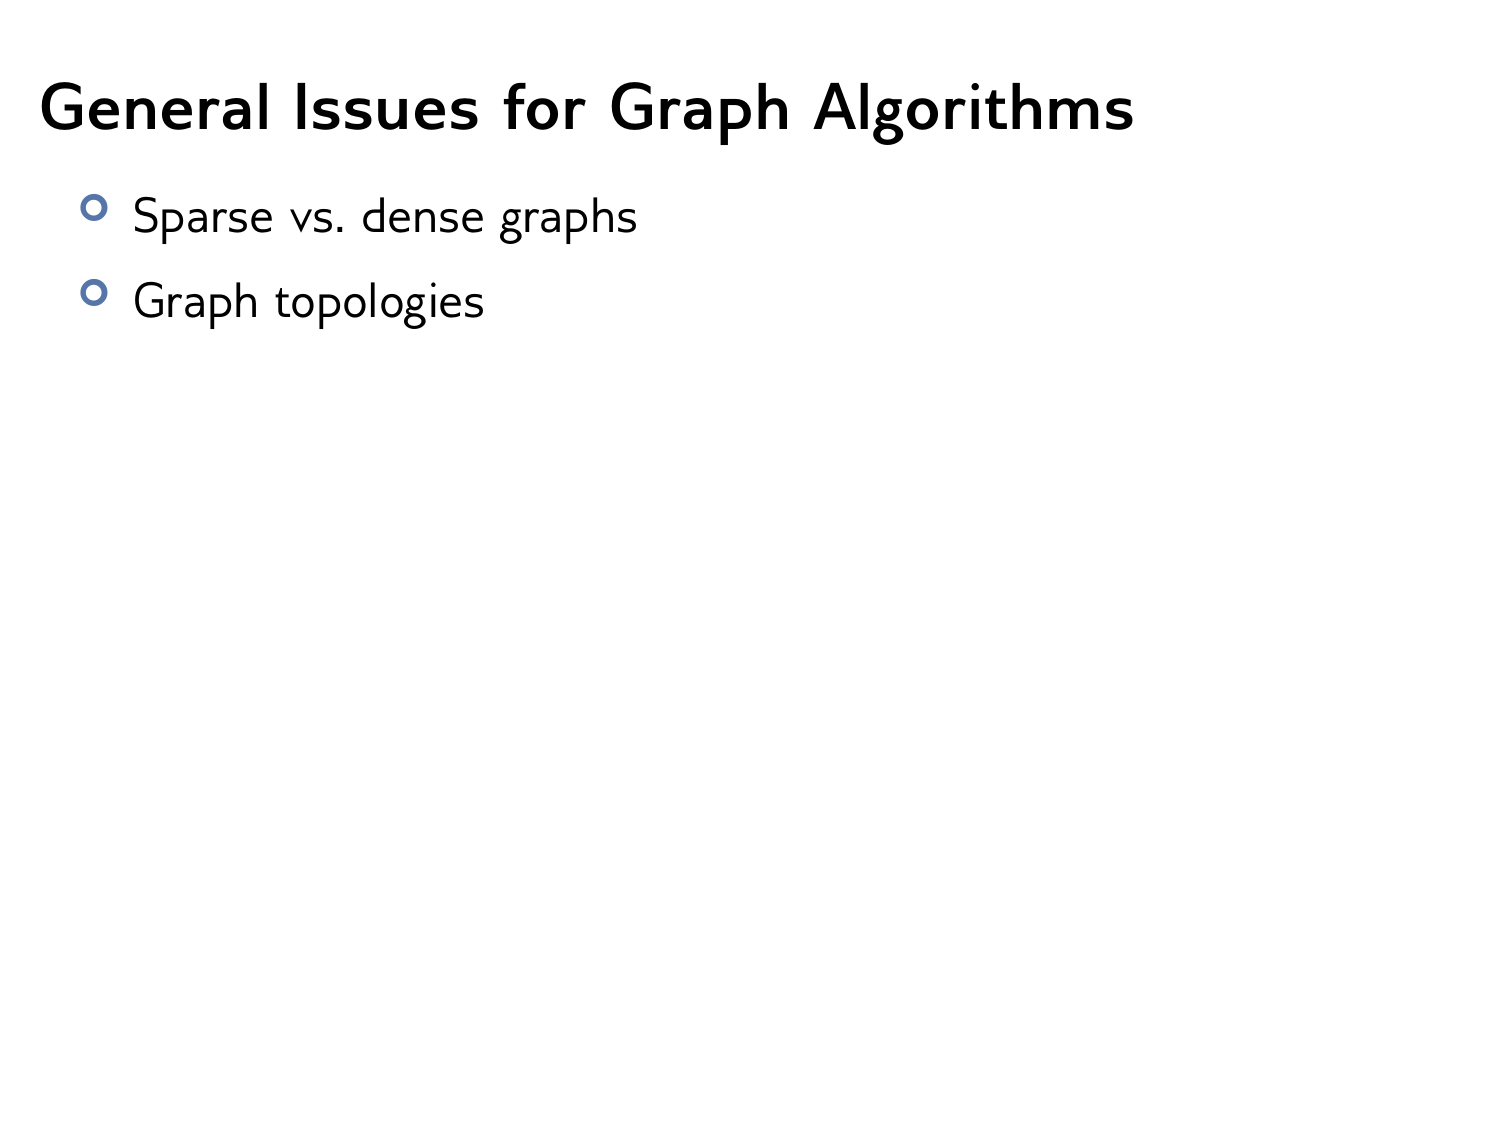

# General Issues for Graph Algorithms
Sparse vs. dense graphs
Graph topologies